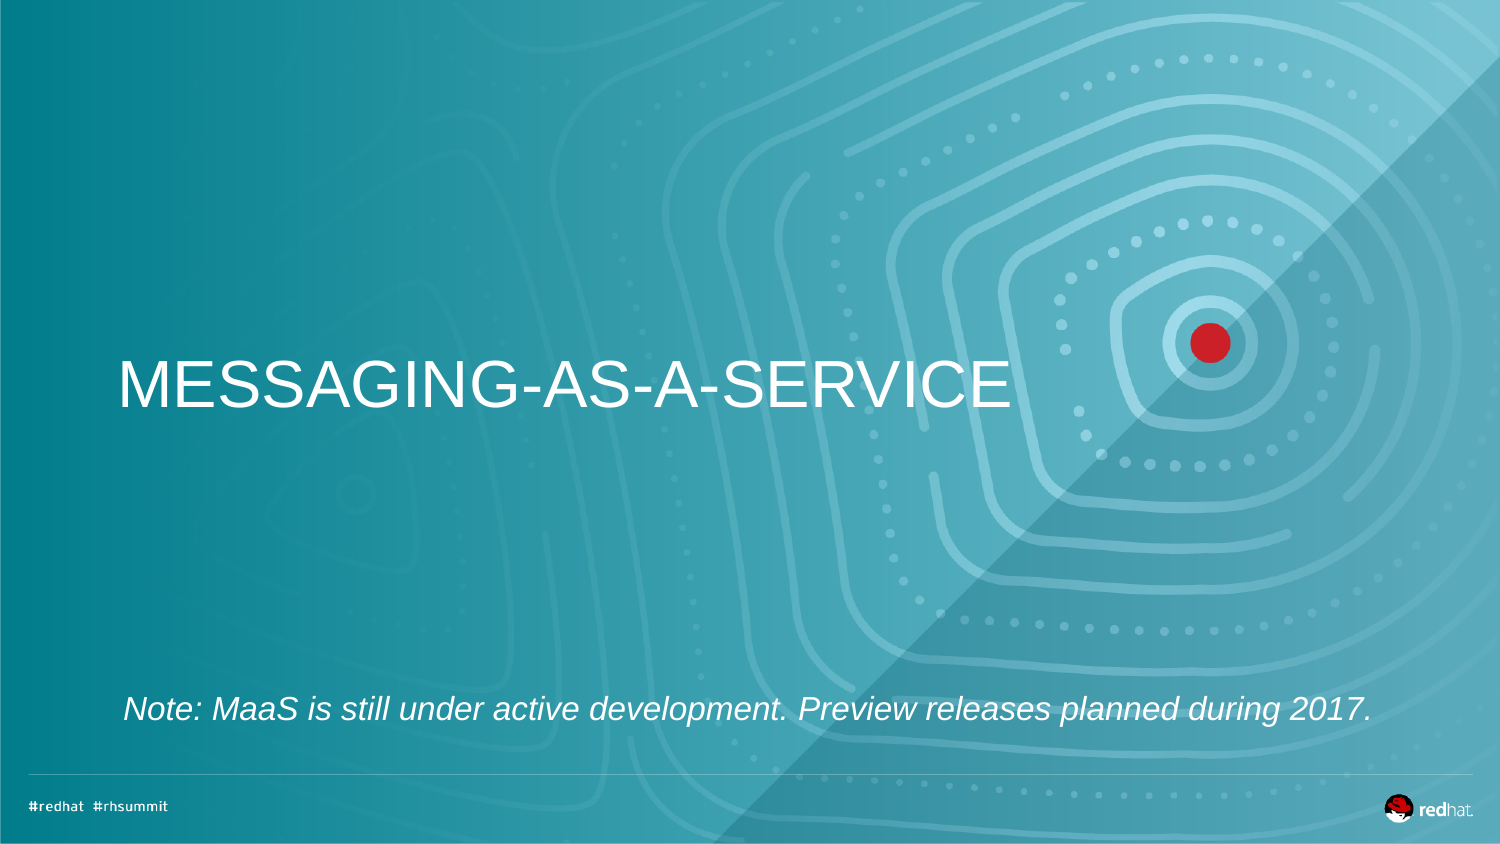

# Messaging-as-a-Service
Note: MaaS is still under active development. Preview releases planned during 2017.